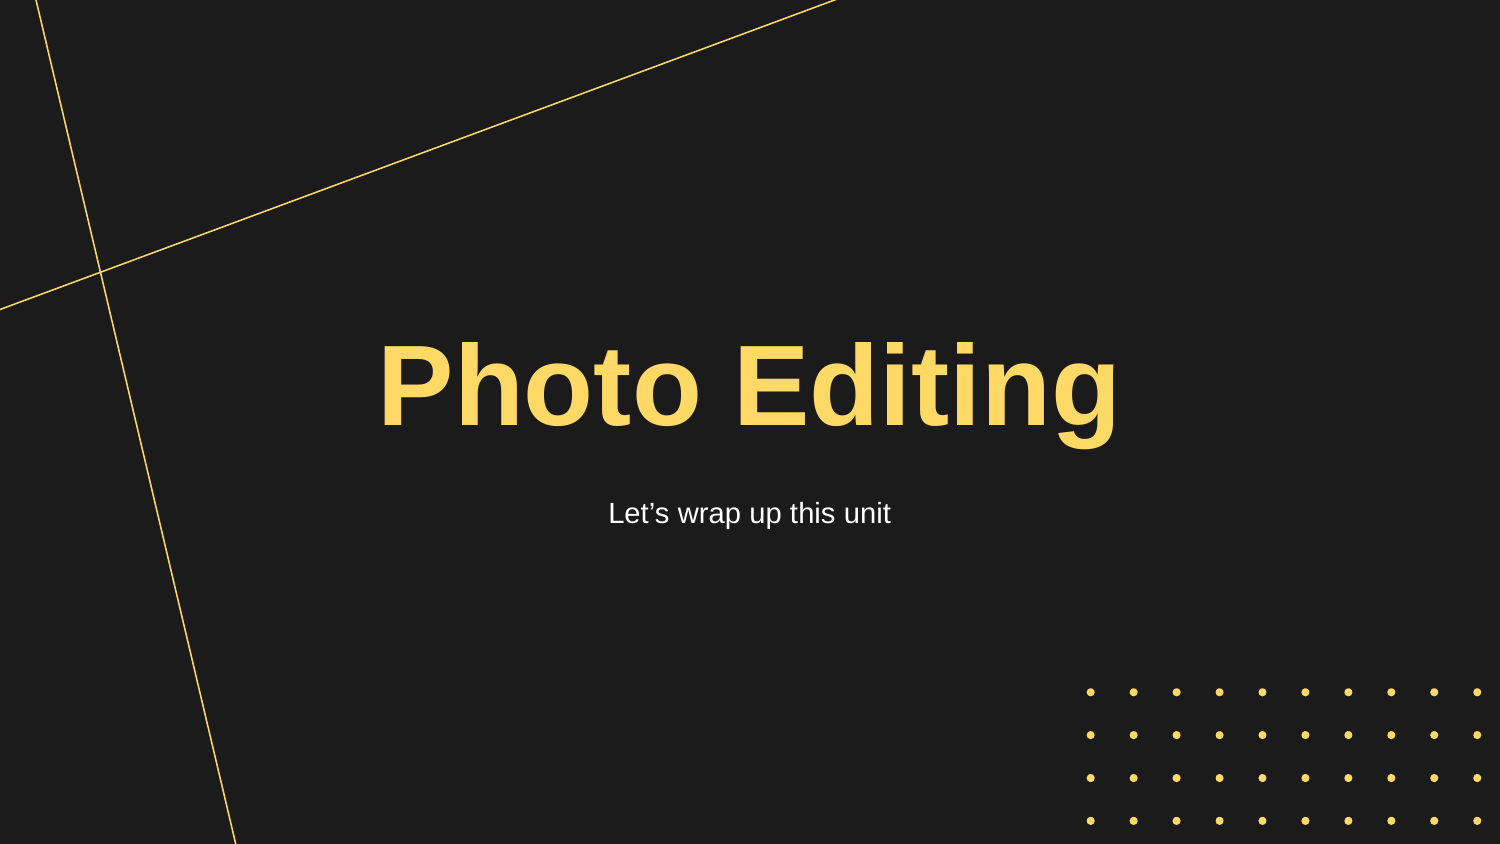

# Photo Editing
Let’s wrap up this unit